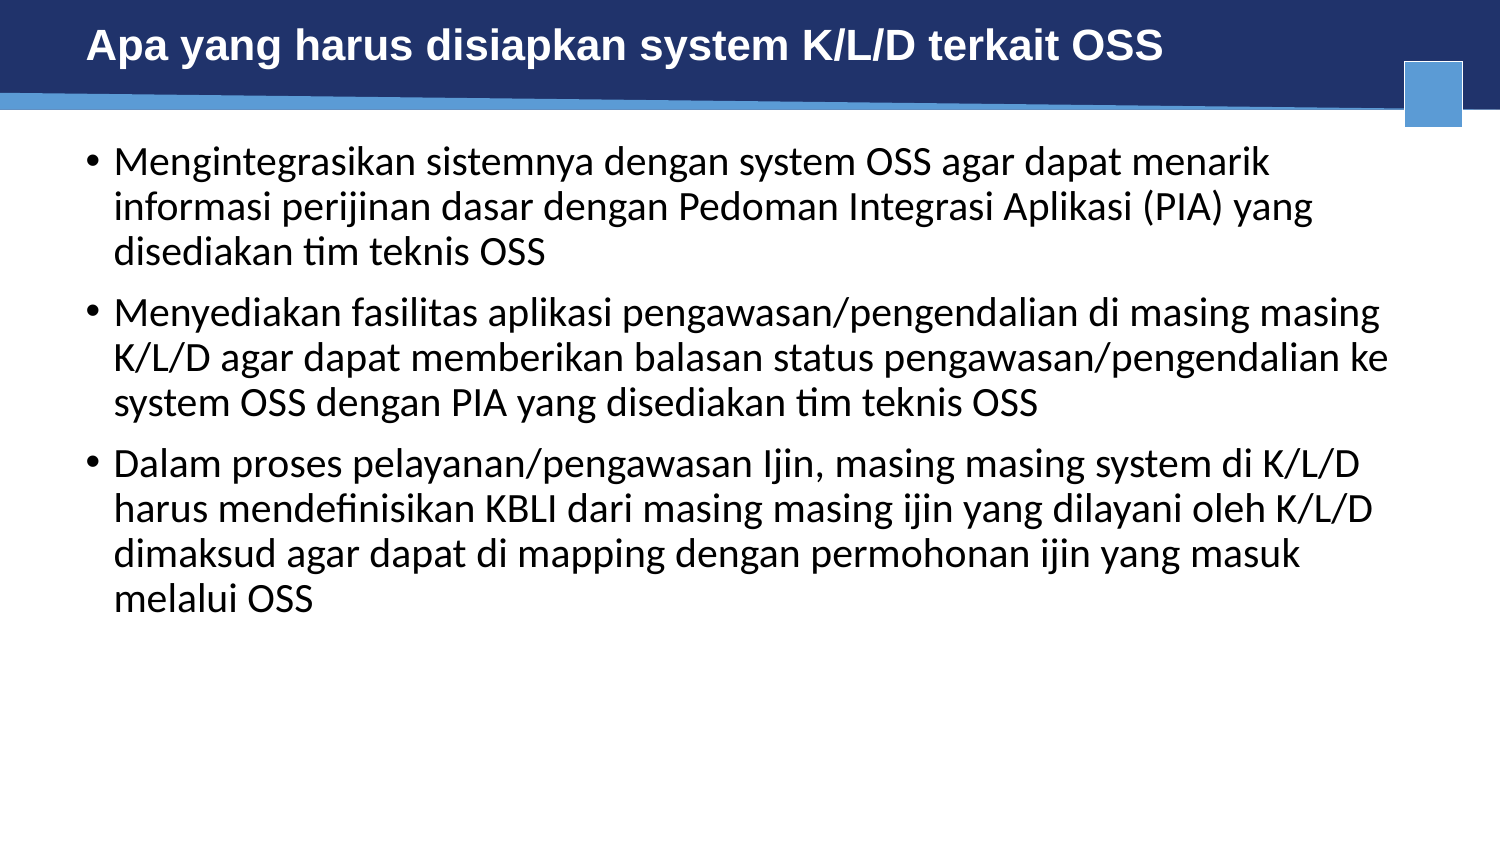

# Apa yang harus disiapkan system K/L/D terkait OSS
Mengintegrasikan sistemnya dengan system OSS agar dapat menarik informasi perijinan dasar dengan Pedoman Integrasi Aplikasi (PIA) yang disediakan tim teknis OSS
Menyediakan fasilitas aplikasi pengawasan/pengendalian di masing masing K/L/D agar dapat memberikan balasan status pengawasan/pengendalian ke system OSS dengan PIA yang disediakan tim teknis OSS
Dalam proses pelayanan/pengawasan Ijin, masing masing system di K/L/D harus mendefinisikan KBLI dari masing masing ijin yang dilayani oleh K/L/D dimaksud agar dapat di mapping dengan permohonan ijin yang masuk melalui OSS

29